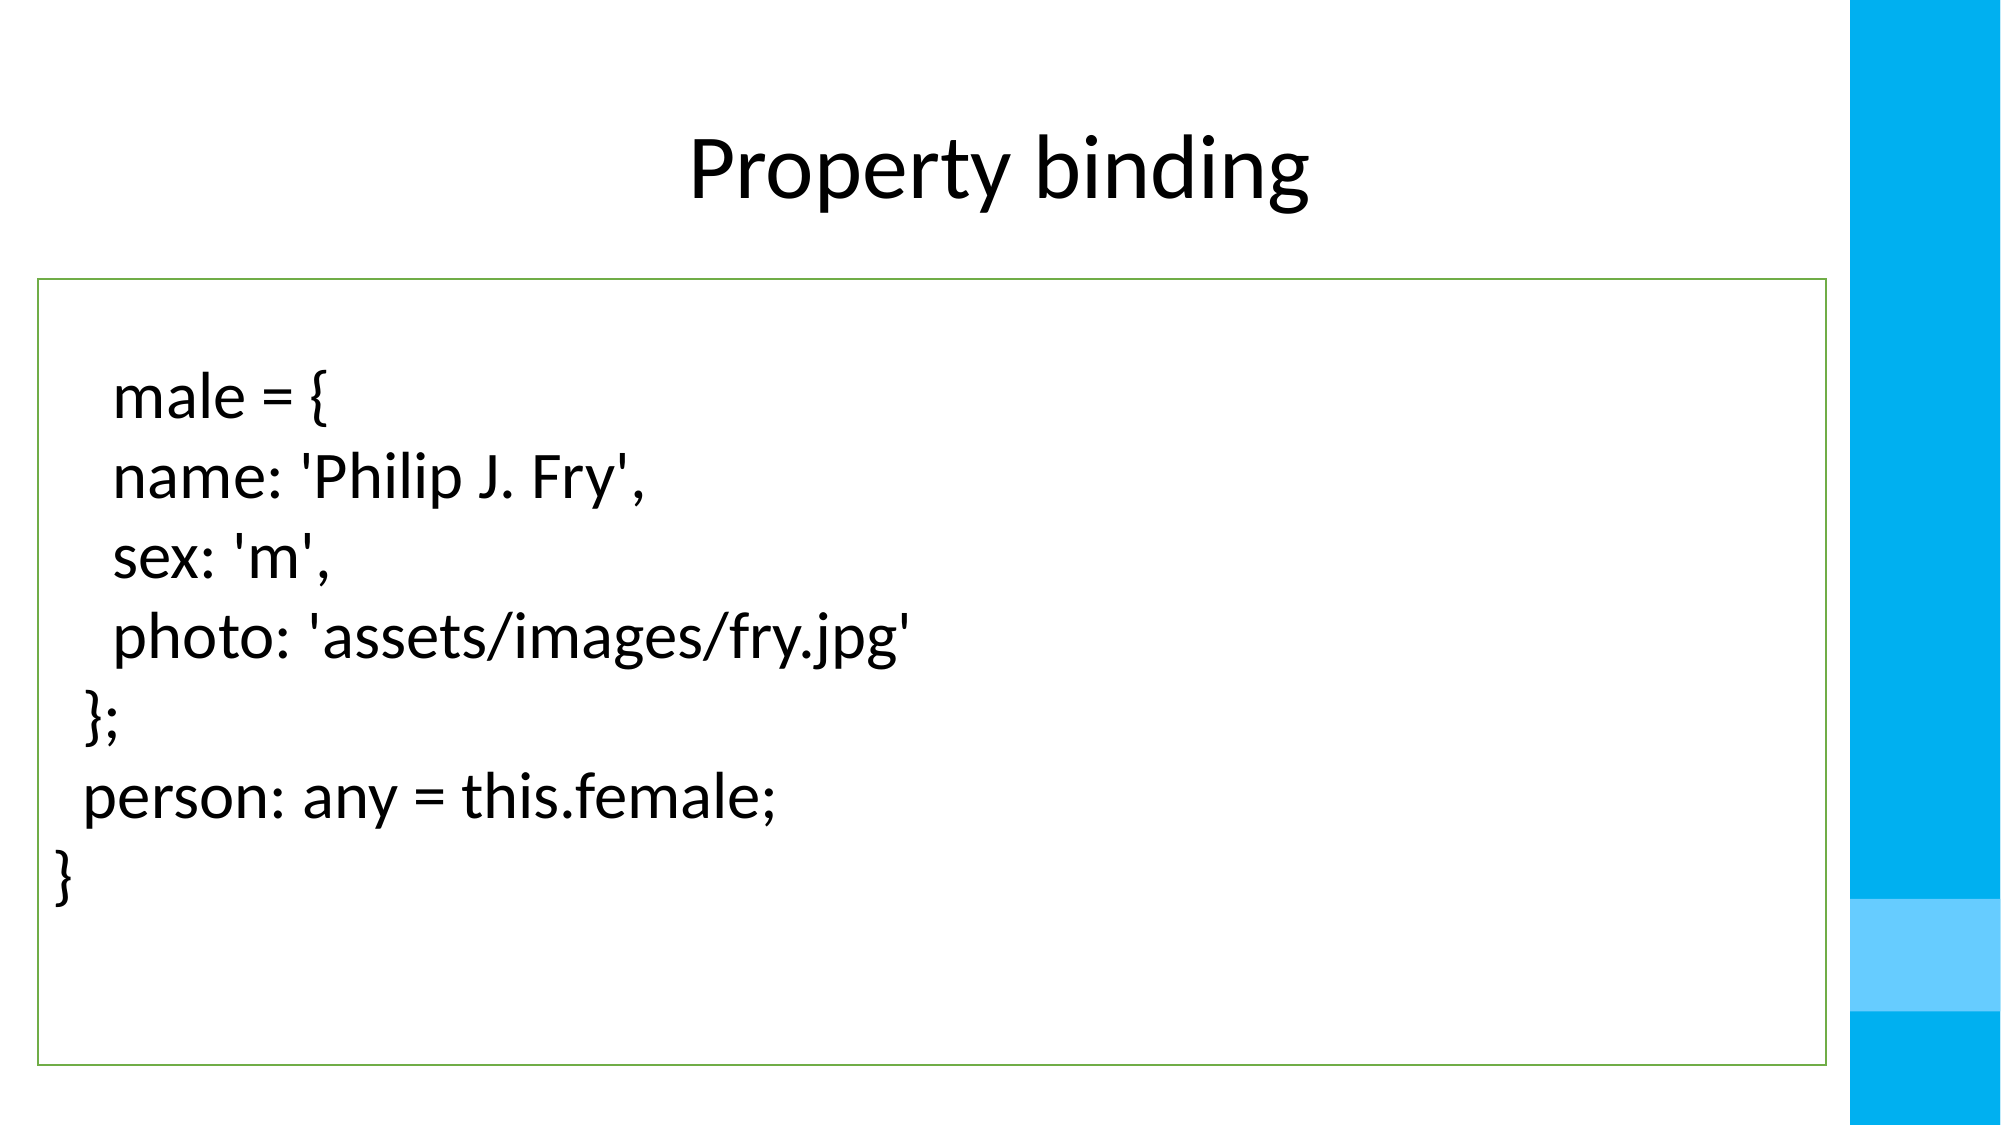

# Property binding
    male = {
    name: 'Philip J. Fry',
    sex: 'm',
    photo: 'assets/images/fry.jpg'
  };
  person: any = this.female;
}